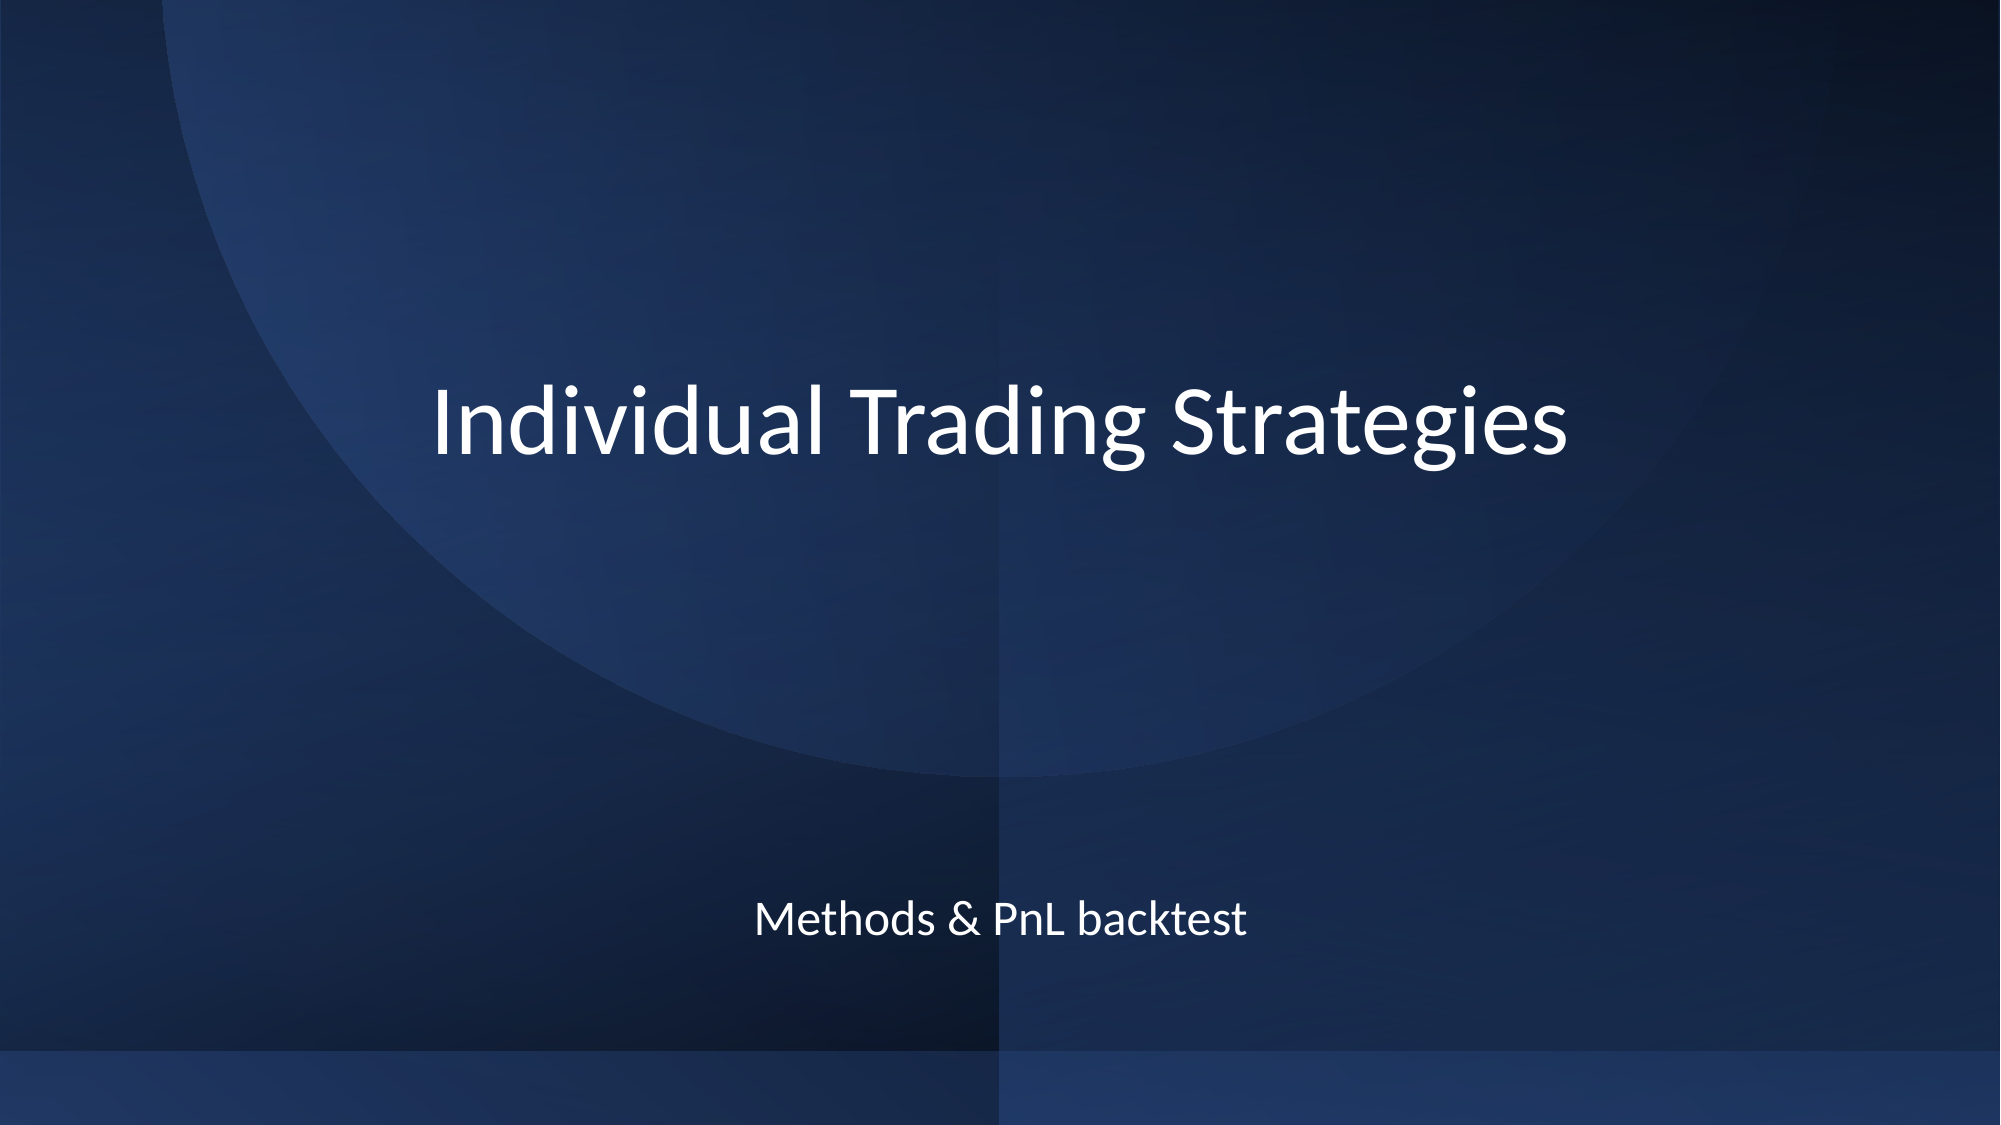

# Individual Trading Strategies
Methods & PnL backtest